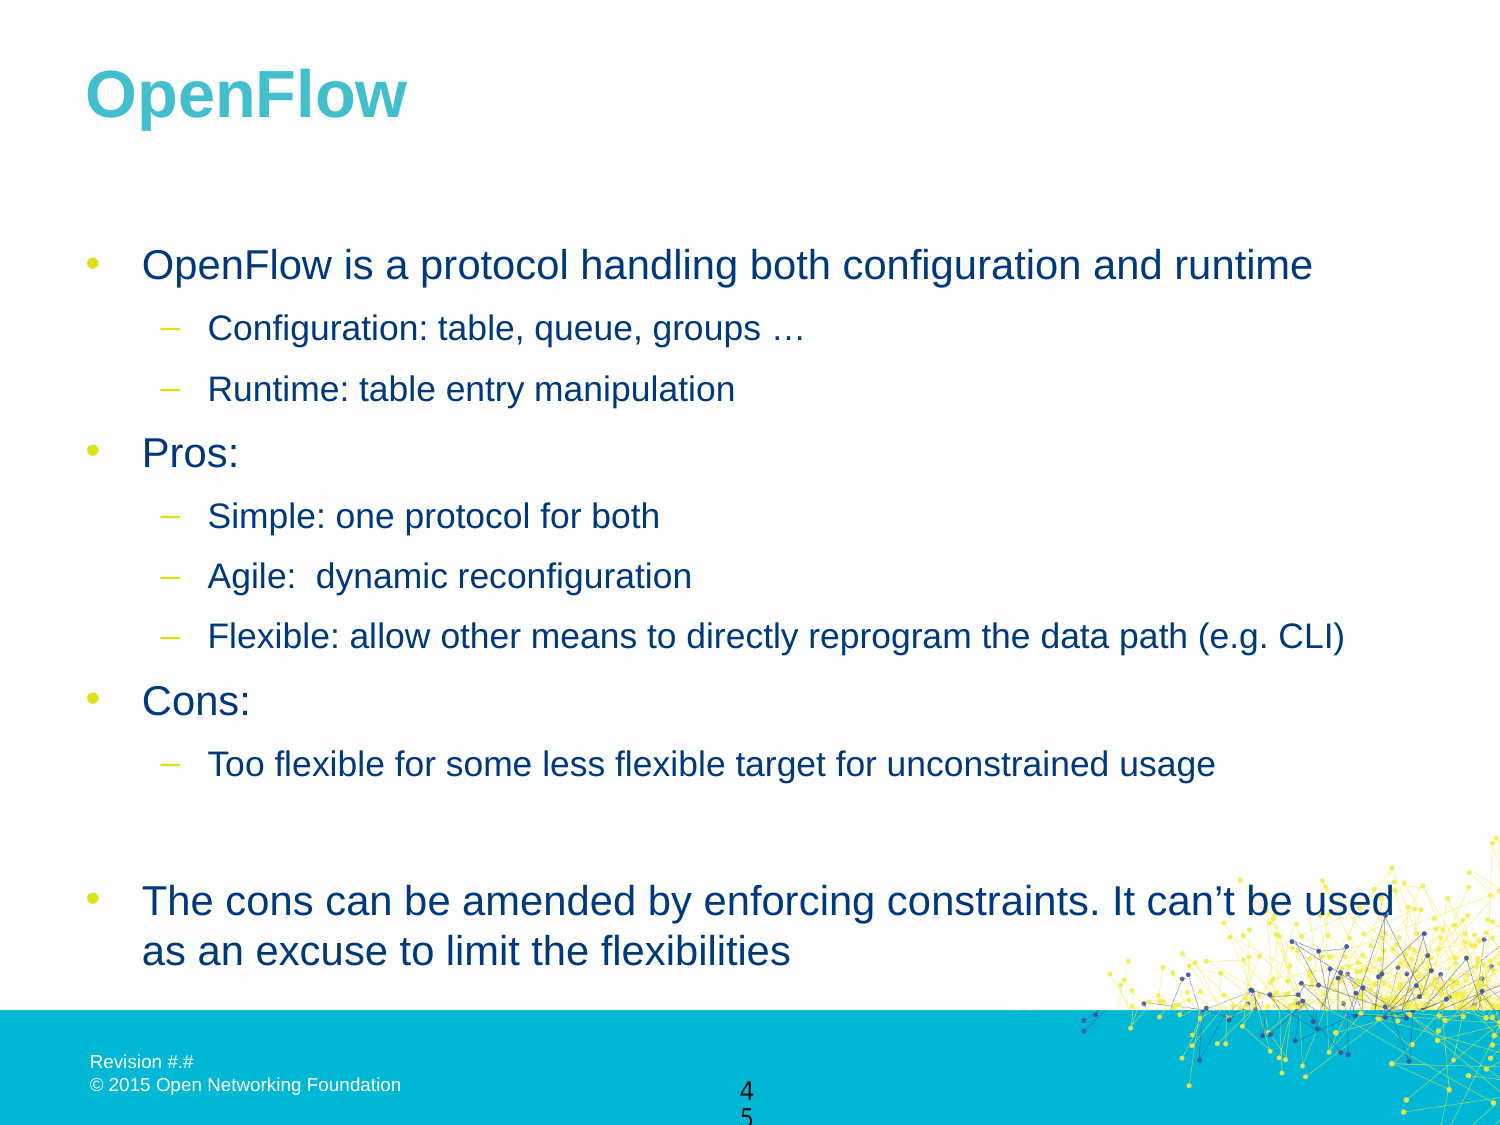

# OpenFlow
OpenFlow is a protocol handling both configuration and runtime
Configuration: table, queue, groups …
Runtime: table entry manipulation
Pros:
Simple: one protocol for both
Agile:  dynamic reconfiguration
Flexible: allow other means to directly reprogram the data path (e.g. CLI)
Cons:
Too flexible for some less flexible target for unconstrained usage

The cons can be amended by enforcing constraints. It can’t be used as an excuse to limit the flexibilities
45